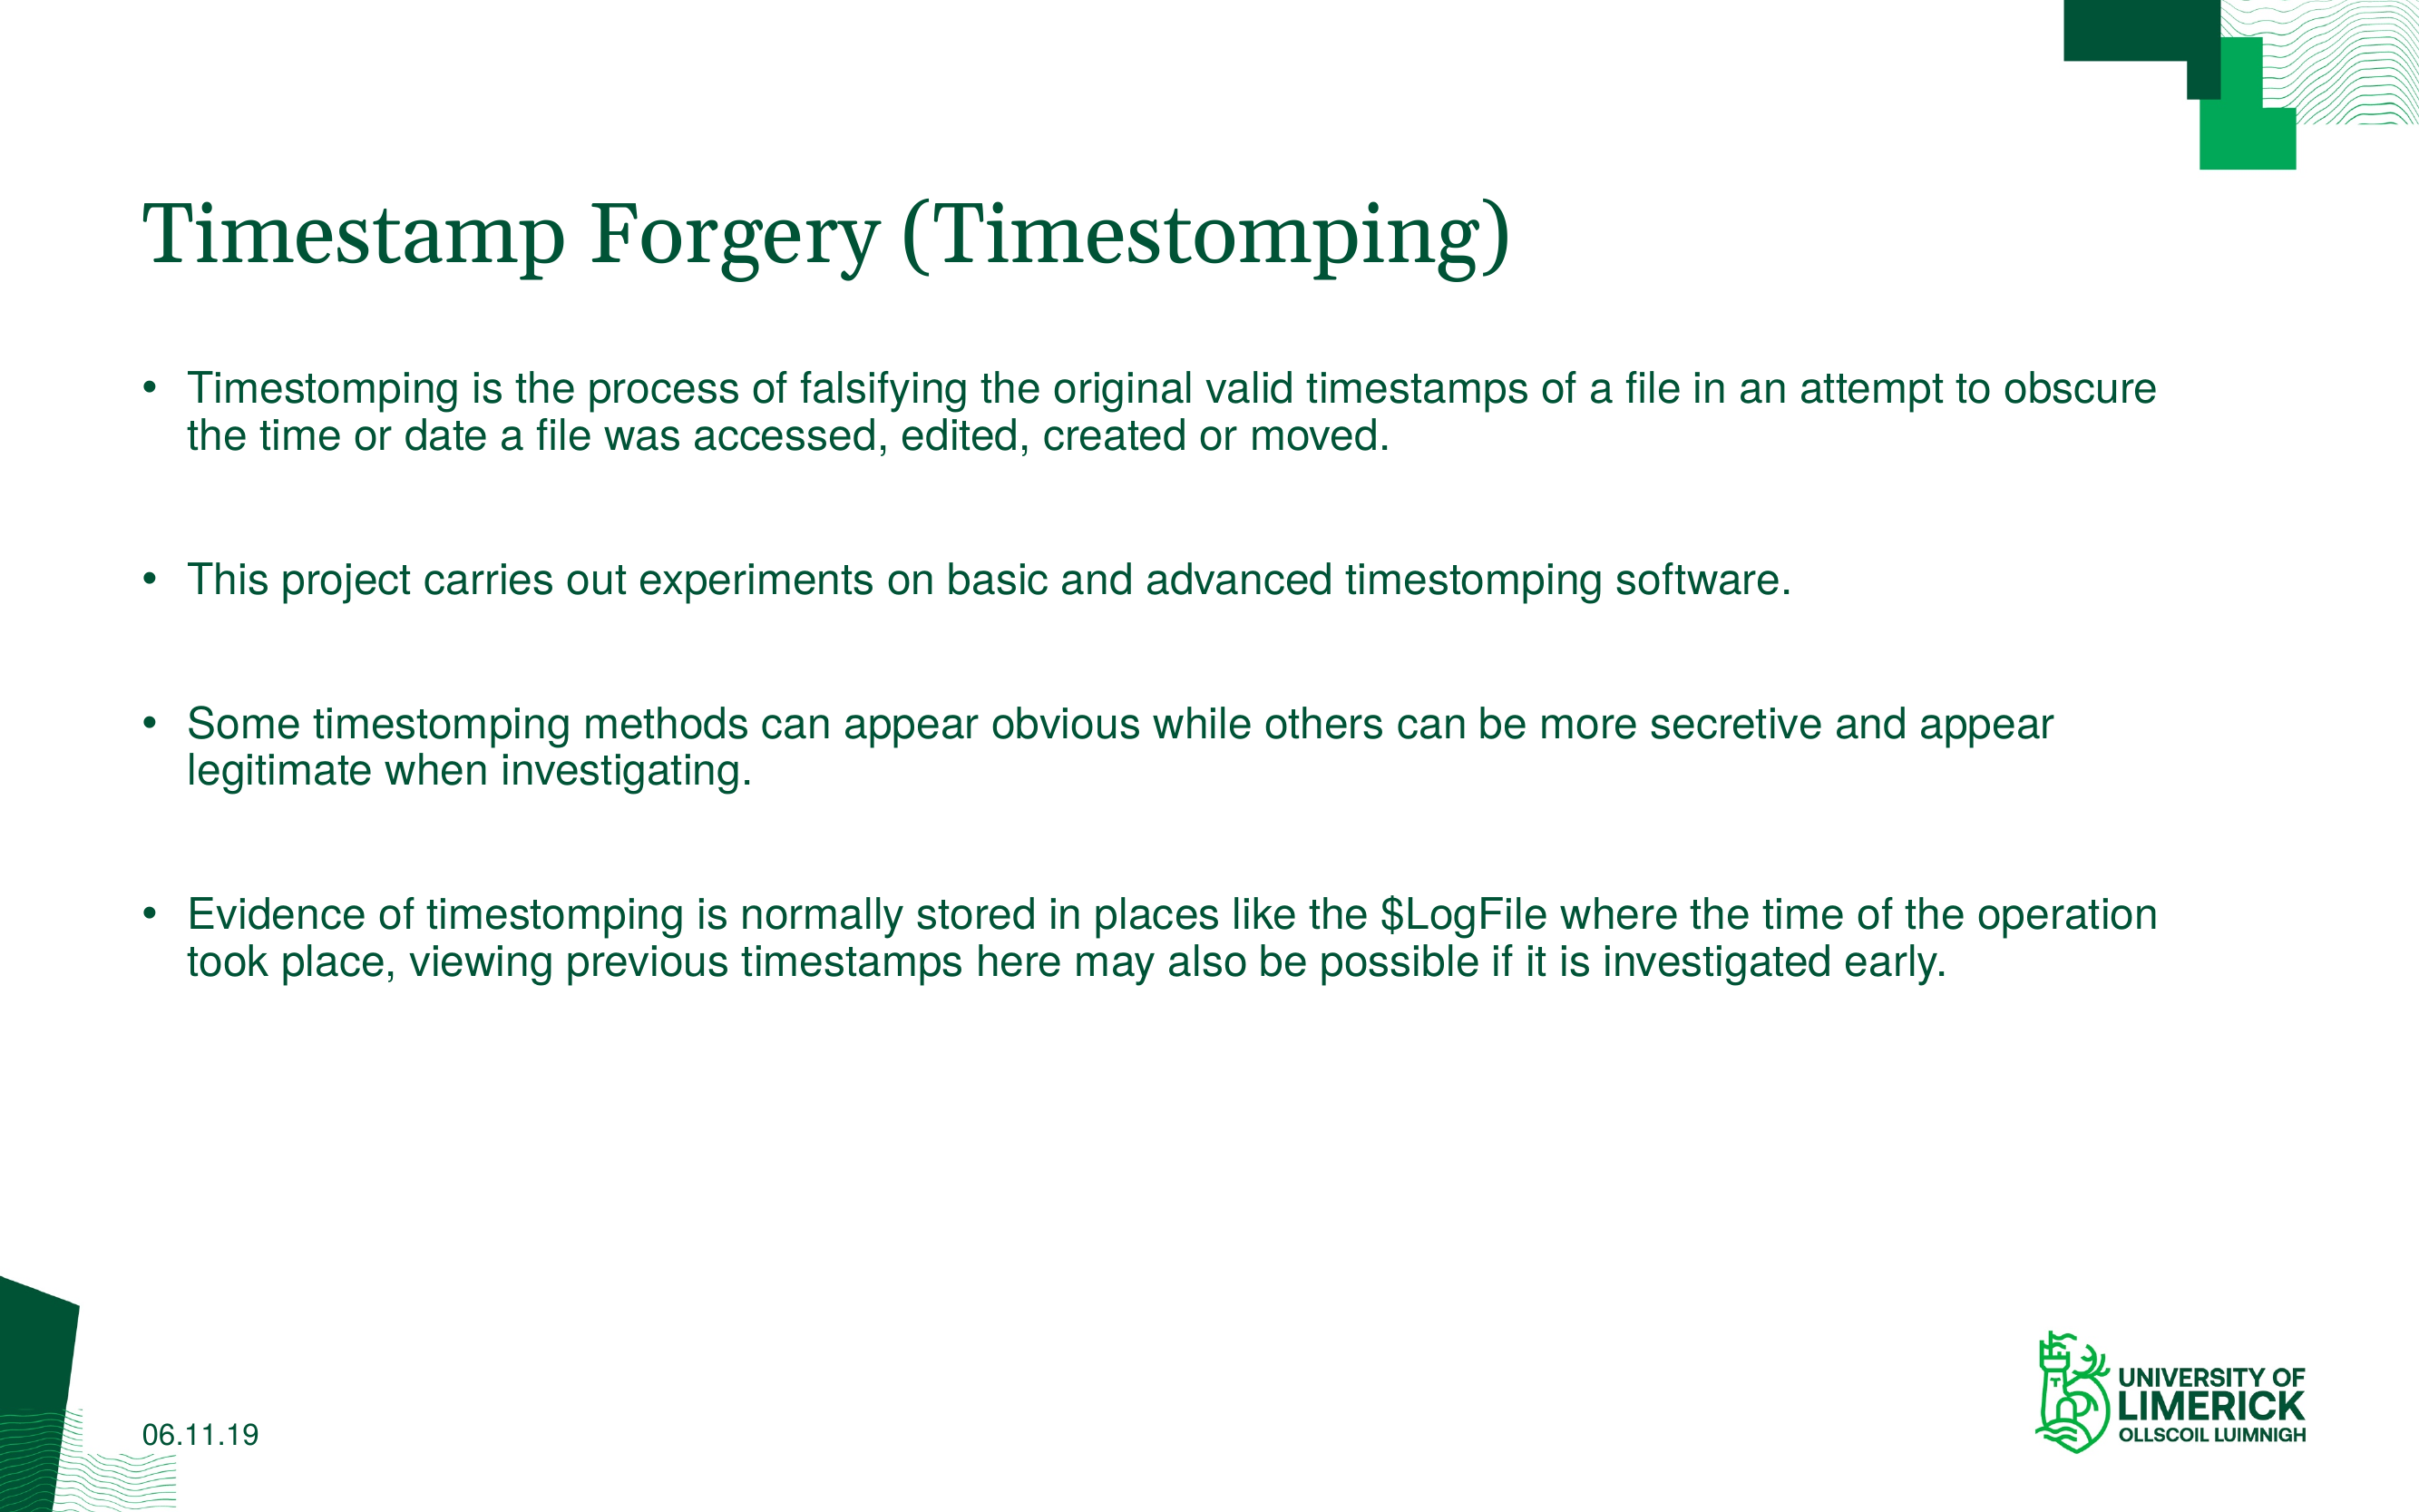

# Timestamp Forgery (Timestomping)
Timestomping is the process of falsifying the original valid timestamps of a file in an attempt to obscure the time or date a file was accessed, edited, created or moved.

This project carries out experiments on basic and advanced timestomping software.

Some timestomping methods can appear obvious while others can be more secretive and appear legitimate when investigating.

Evidence of timestomping is normally stored in places like the $LogFile where the time of the operation took place, viewing previous timestamps here may also be possible if it is investigated early.

06.11.19